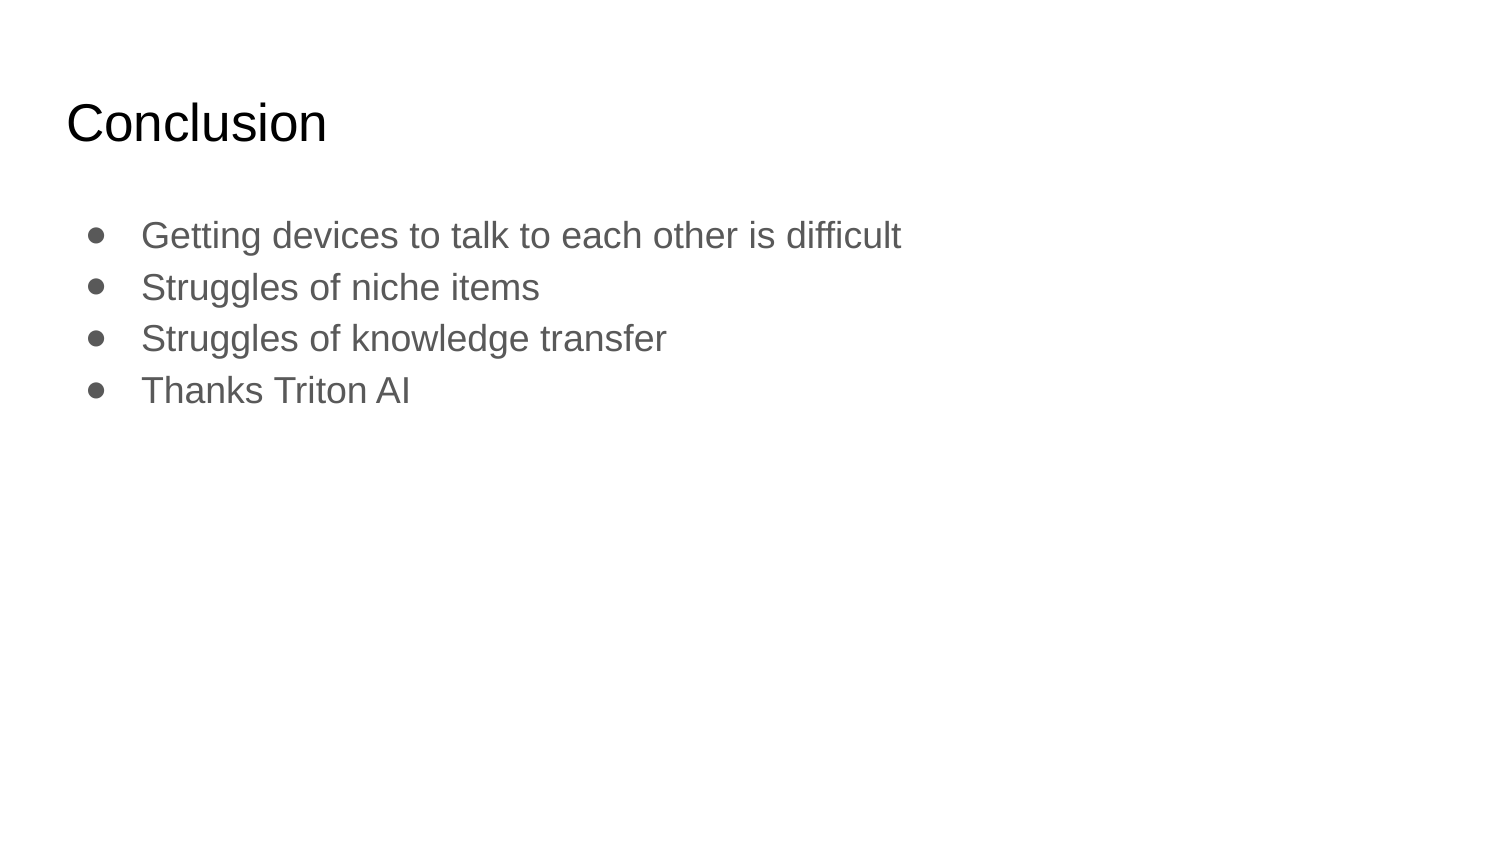

# Conclusion
Getting devices to talk to each other is difficult
Struggles of niche items
Struggles of knowledge transfer
Thanks Triton AI